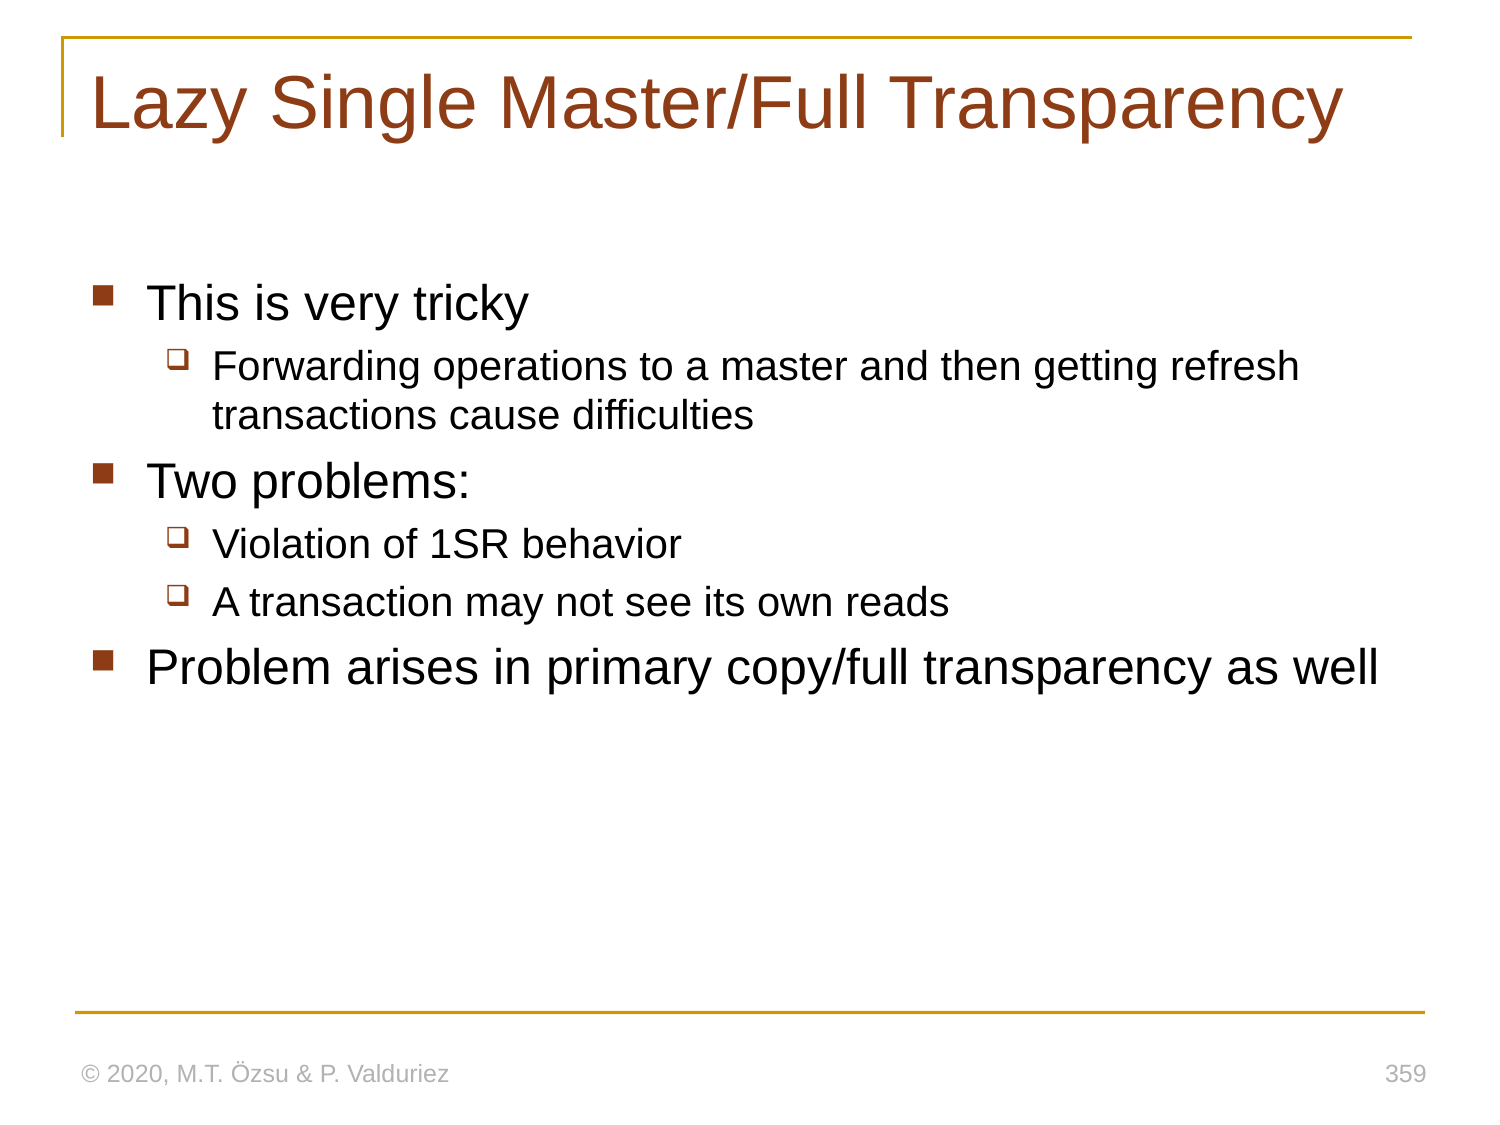

# Lazy Single Master/Full Transparency
This is very tricky
Forwarding operations to a master and then getting refresh transactions cause difficulties
Two problems:
Violation of 1SR behavior
A transaction may not see its own reads
Problem arises in primary copy/full transparency as well
© 2020, M.T. Özsu & P. Valduriez
359